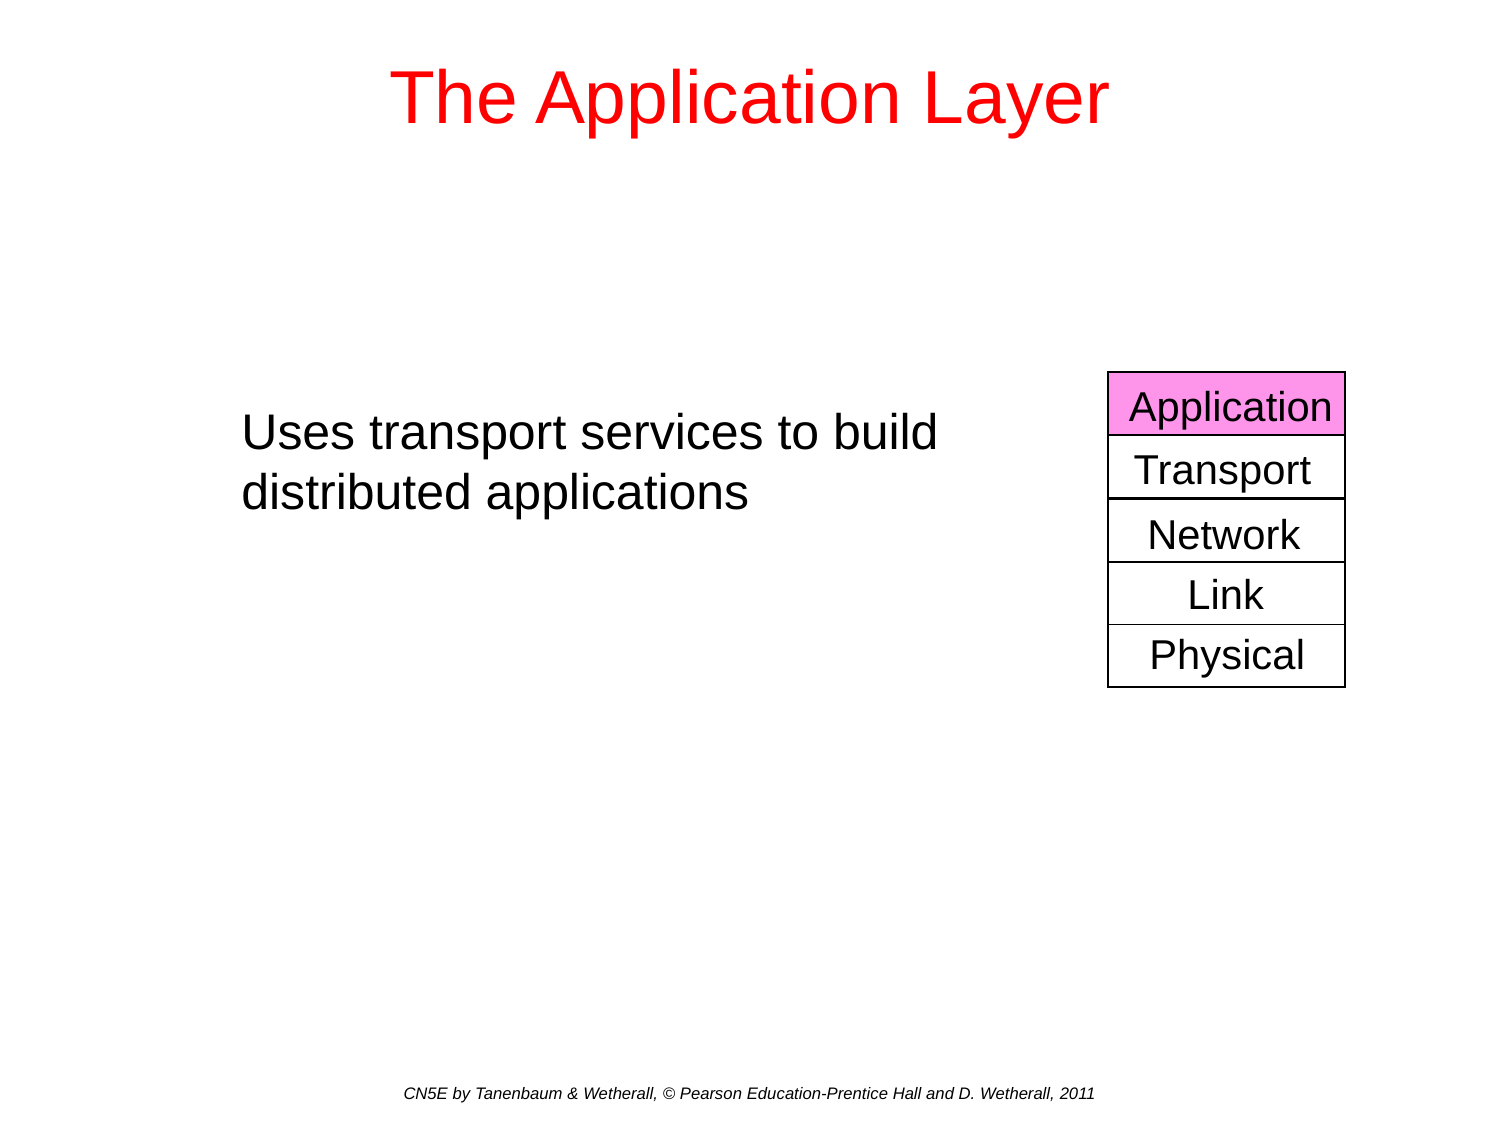

# The Application Layer
Application

Transport

Network
Link

Physical

Uses transport services to build distributed applications
CN5E by Tanenbaum & Wetherall, © Pearson Education-Prentice Hall and D. Wetherall, 2011